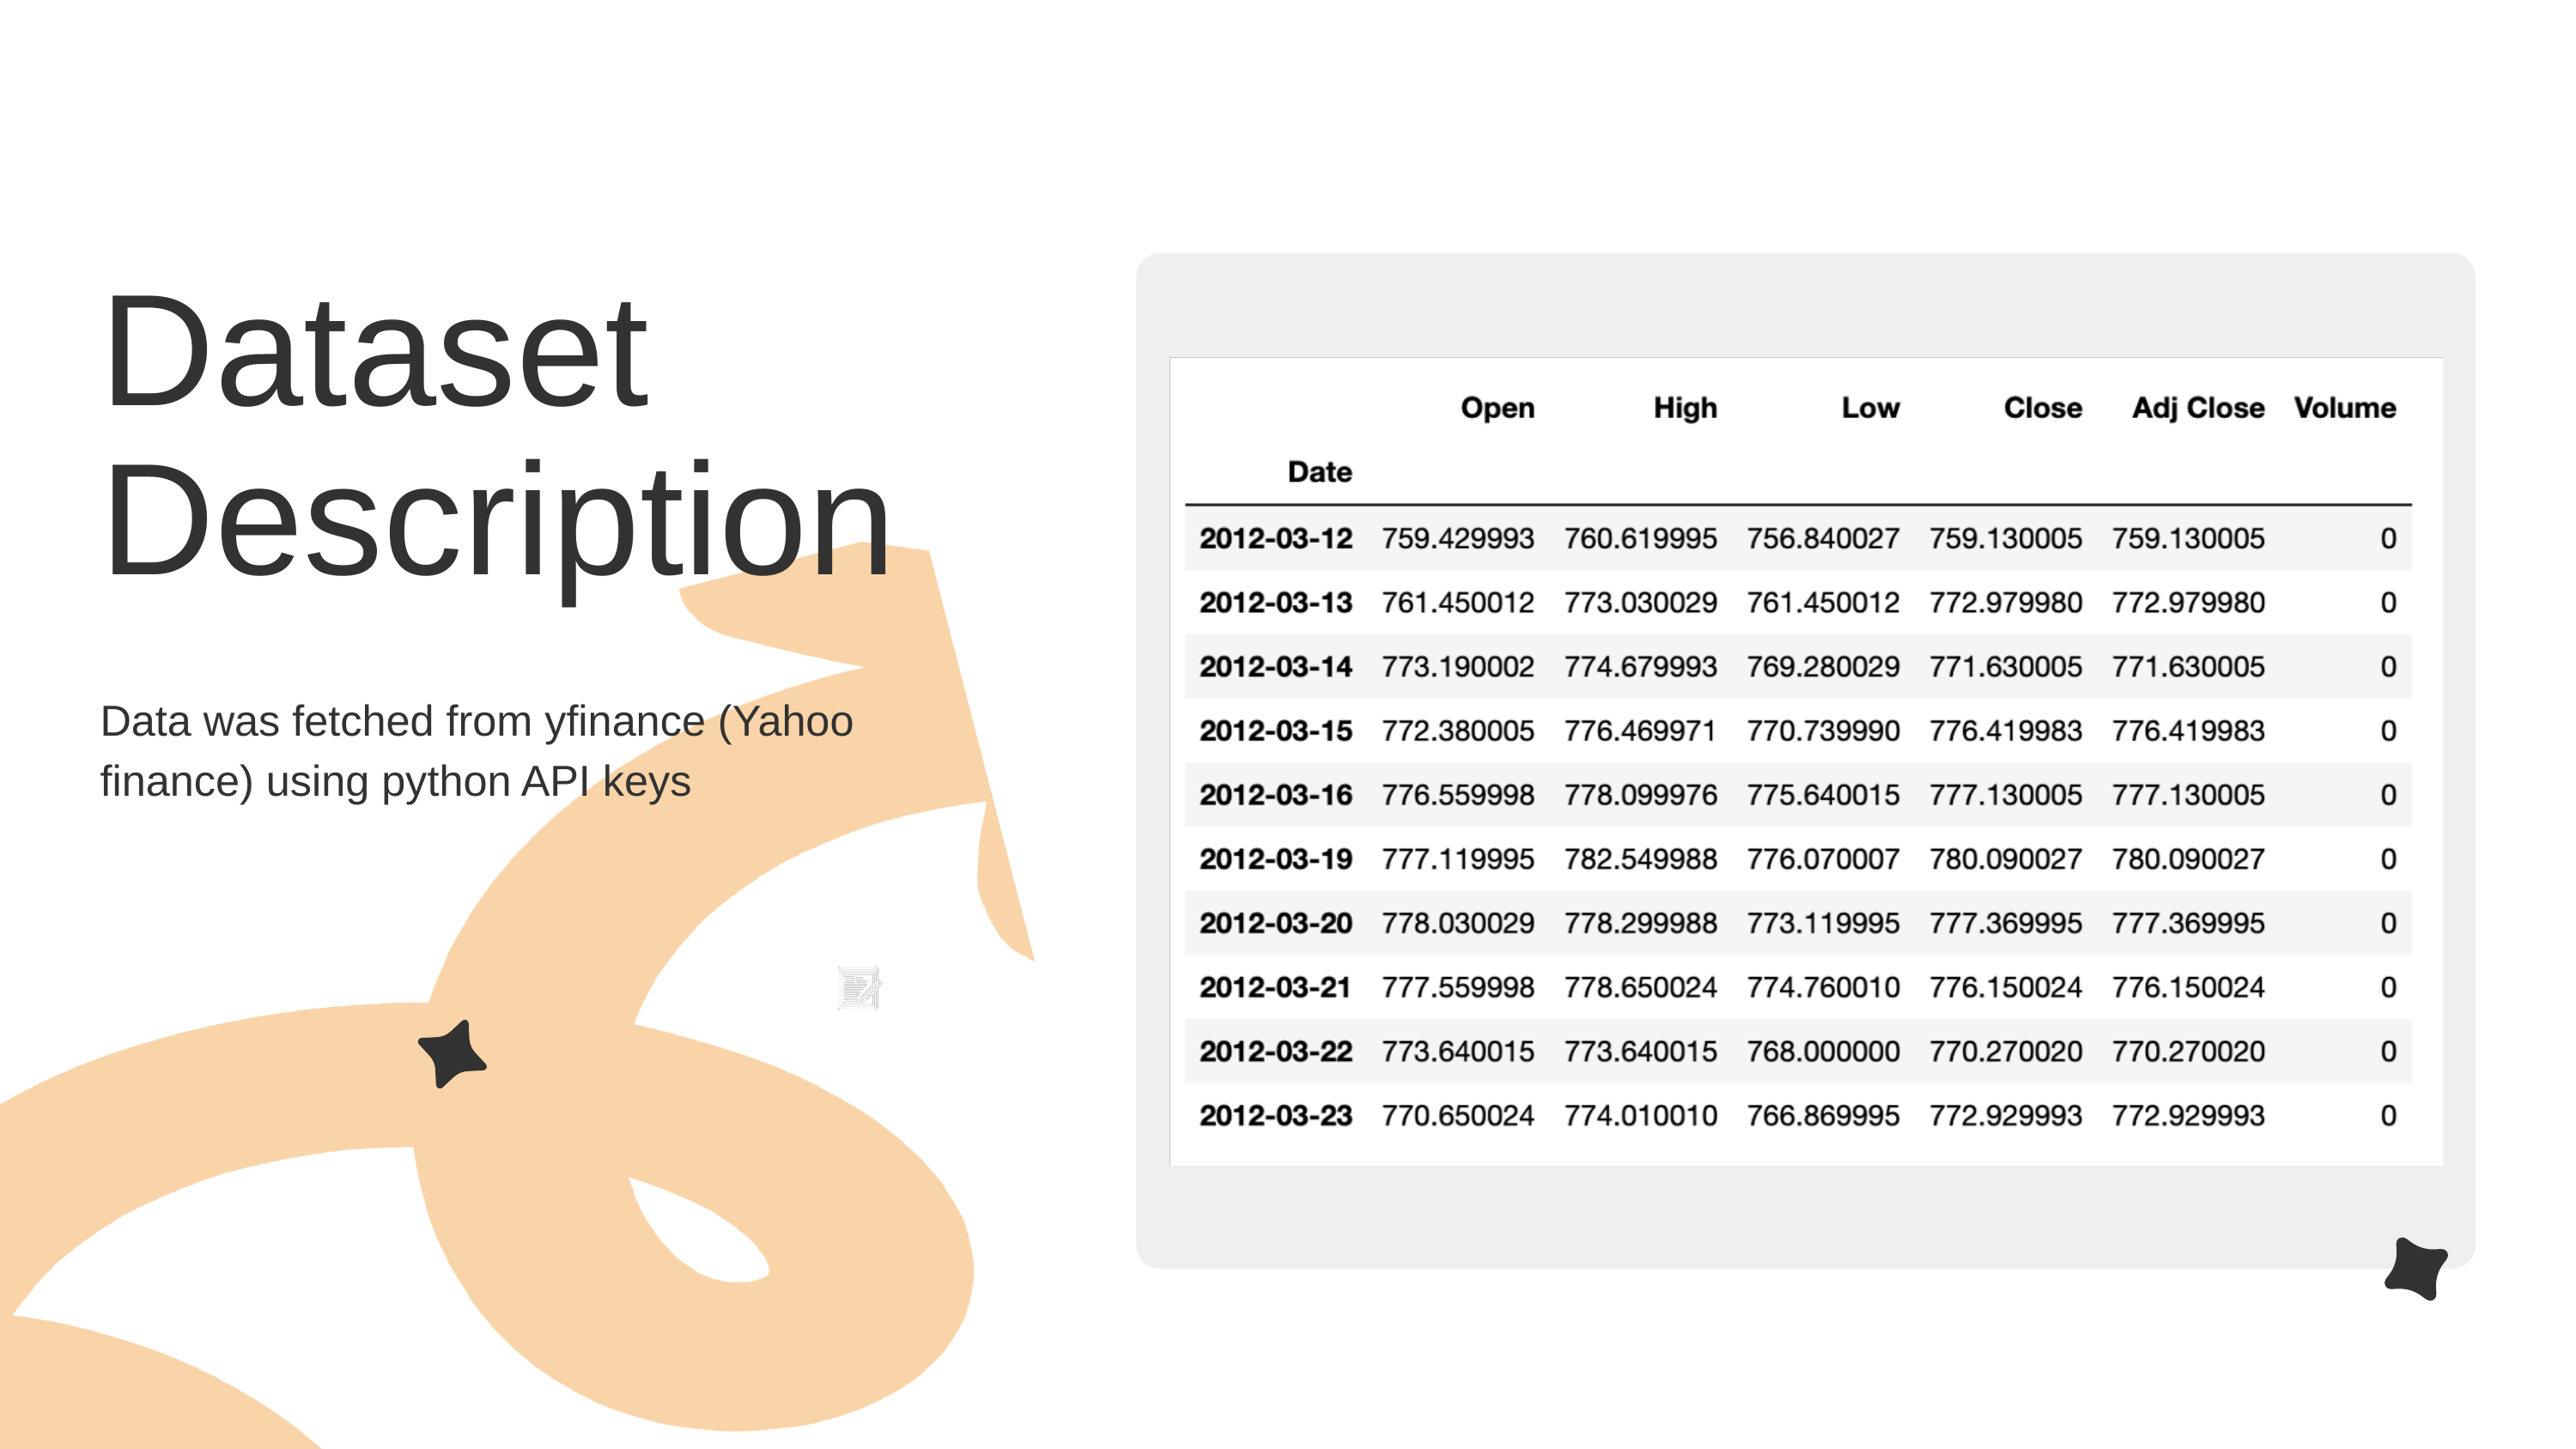

Dataset
Description

Data was fetched from yfinance (Yahoo finance) using python API keys